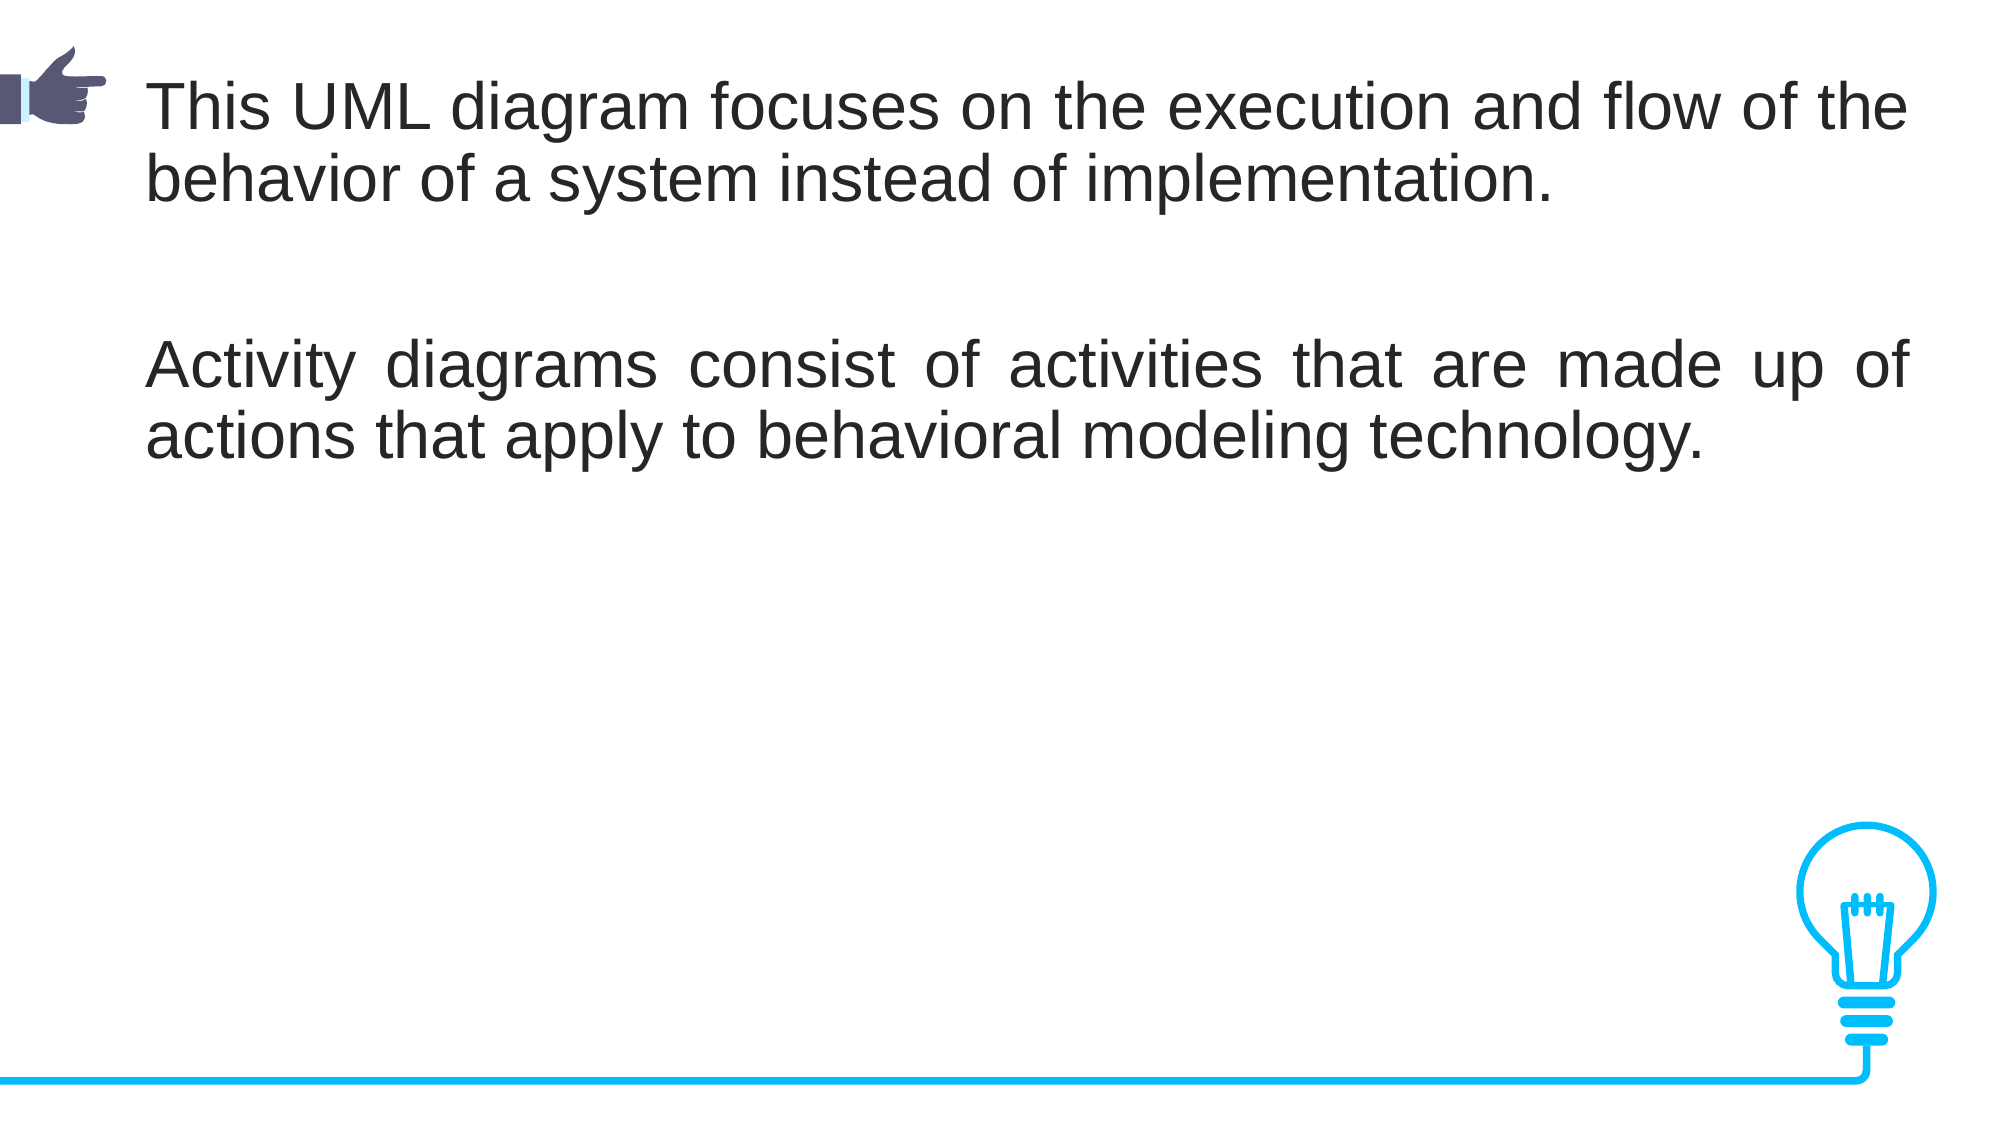

This UML diagram focuses on the execution and flow of the behavior of a system instead of implementation.

Activity diagrams consist of activities that are made up of actions that apply to behavioral modeling technology.